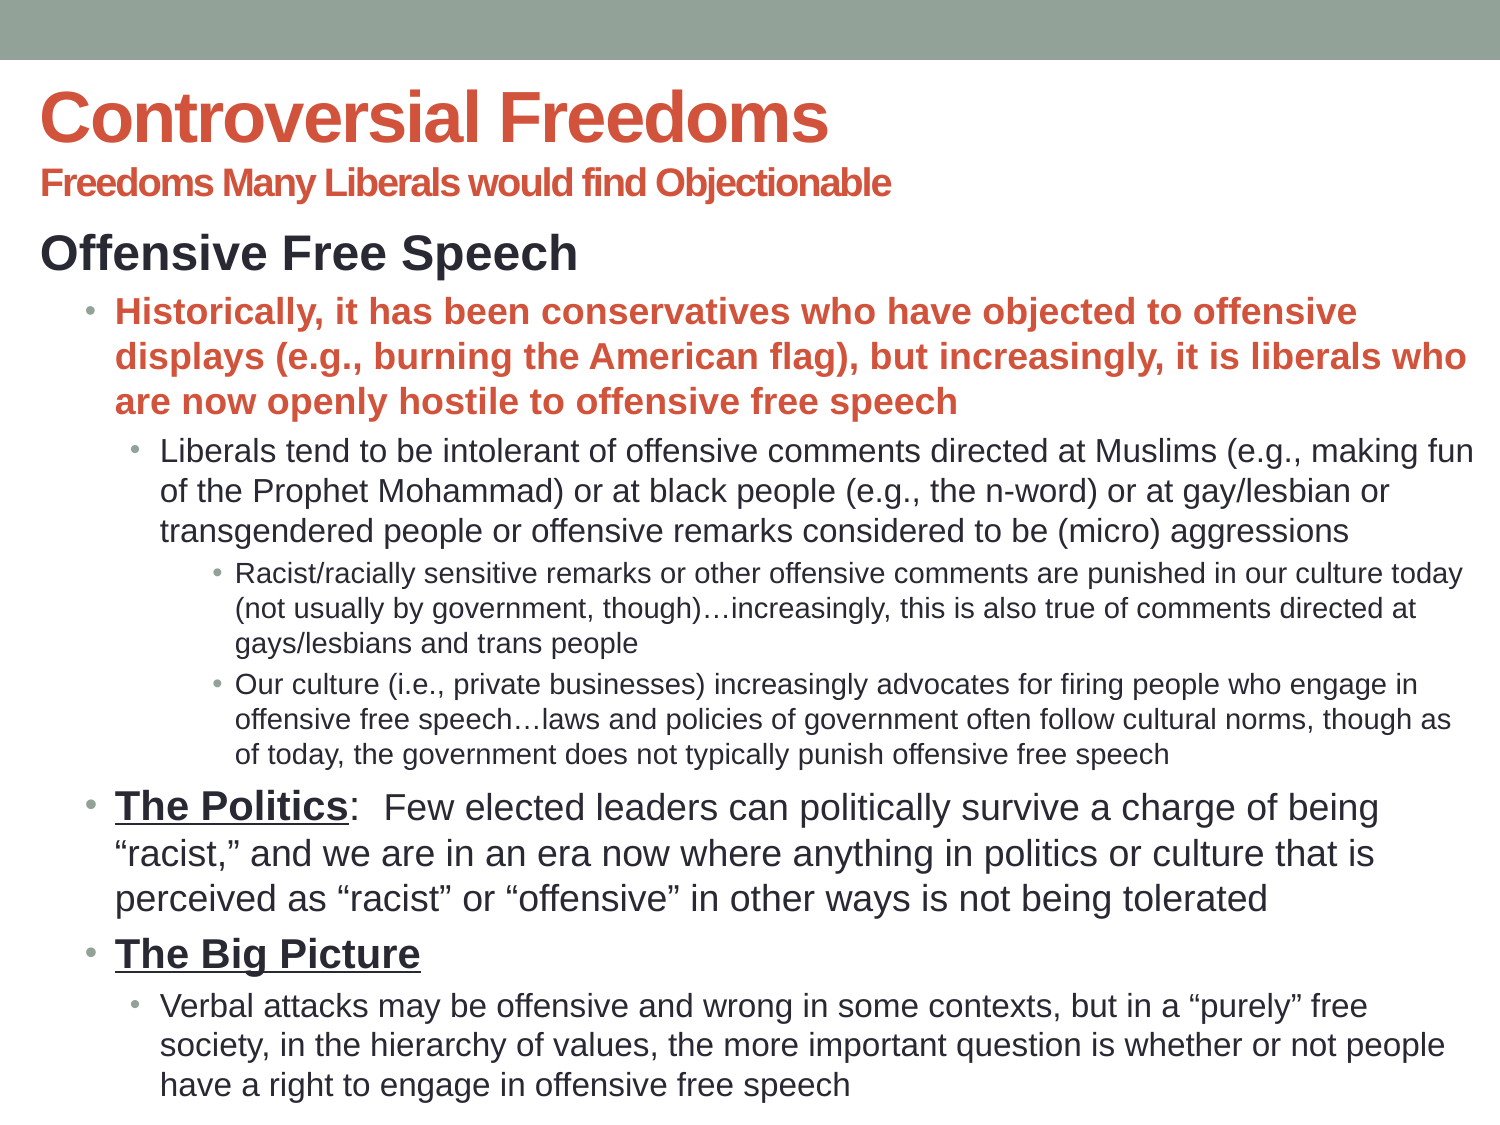

# Controversial Freedoms Freedoms Many Liberals would find Objectionable
Offensive Free Speech
Historically, it has been conservatives who have objected to offensive displays (e.g., burning the American flag), but increasingly, it is liberals who are now openly hostile to offensive free speech
Liberals tend to be intolerant of offensive comments directed at Muslims (e.g., making fun of the Prophet Mohammad) or at black people (e.g., the n-word) or at gay/lesbian or transgendered people or offensive remarks considered to be (micro) aggressions
Racist/racially sensitive remarks or other offensive comments are punished in our culture today (not usually by government, though)…increasingly, this is also true of comments directed at gays/lesbians and trans people
Our culture (i.e., private businesses) increasingly advocates for firing people who engage in offensive free speech…laws and policies of government often follow cultural norms, though as of today, the government does not typically punish offensive free speech
The Politics:  Few elected leaders can politically survive a charge of being “racist,” and we are in an era now where anything in politics or culture that is perceived as “racist” or “offensive” in other ways is not being tolerated
The Big Picture
Verbal attacks may be offensive and wrong in some contexts, but in a “purely” free society, in the hierarchy of values, the more important question is whether or not people have a right to engage in offensive free speech